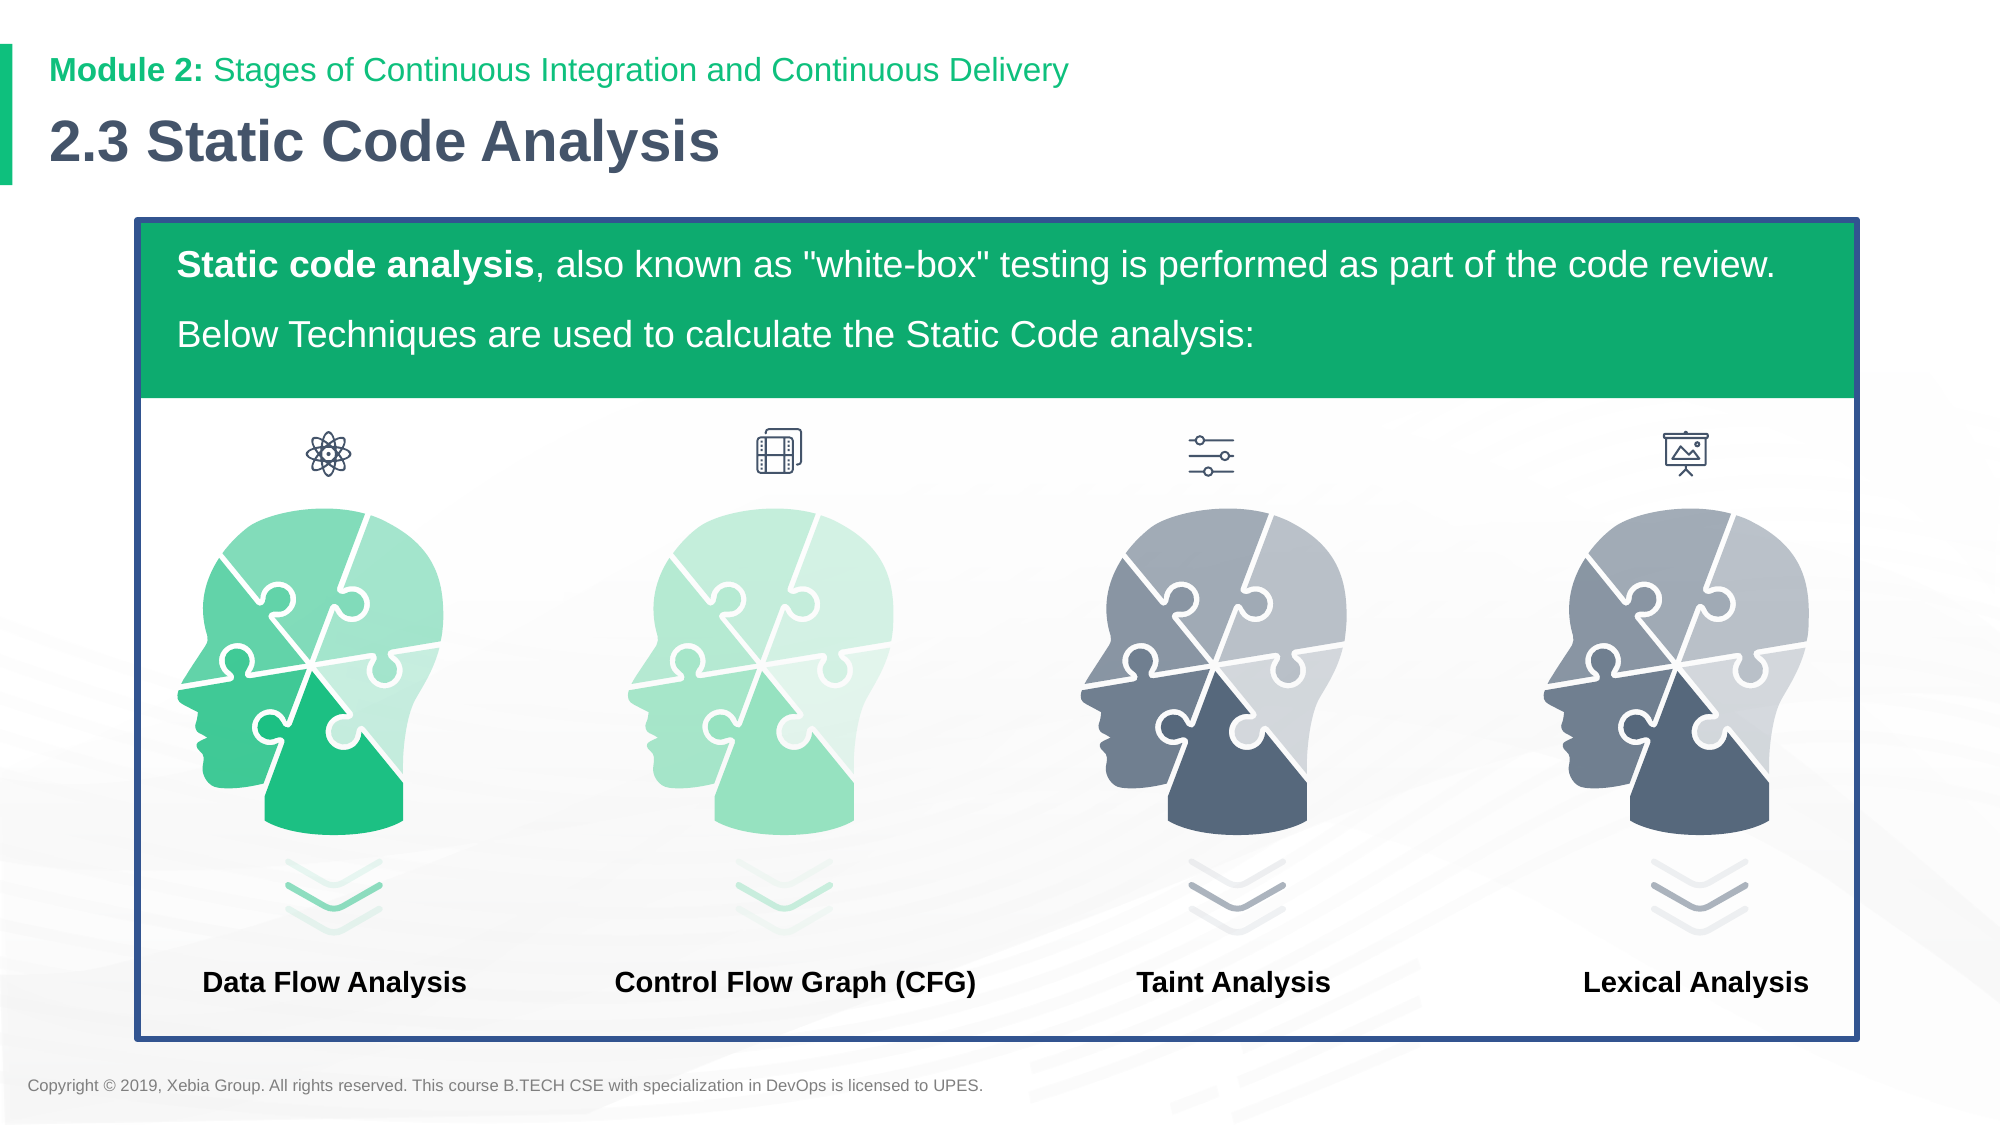

# 2.3 Static Code Analysis

Static code analysis, also known as "white-box" testing is performed as part of the code review.
Below Techniques are used to calculate the Static Code analysis:

Data Flow Analysis
Control Flow Graph (CFG)
Taint Analysis
Lexical Analysis